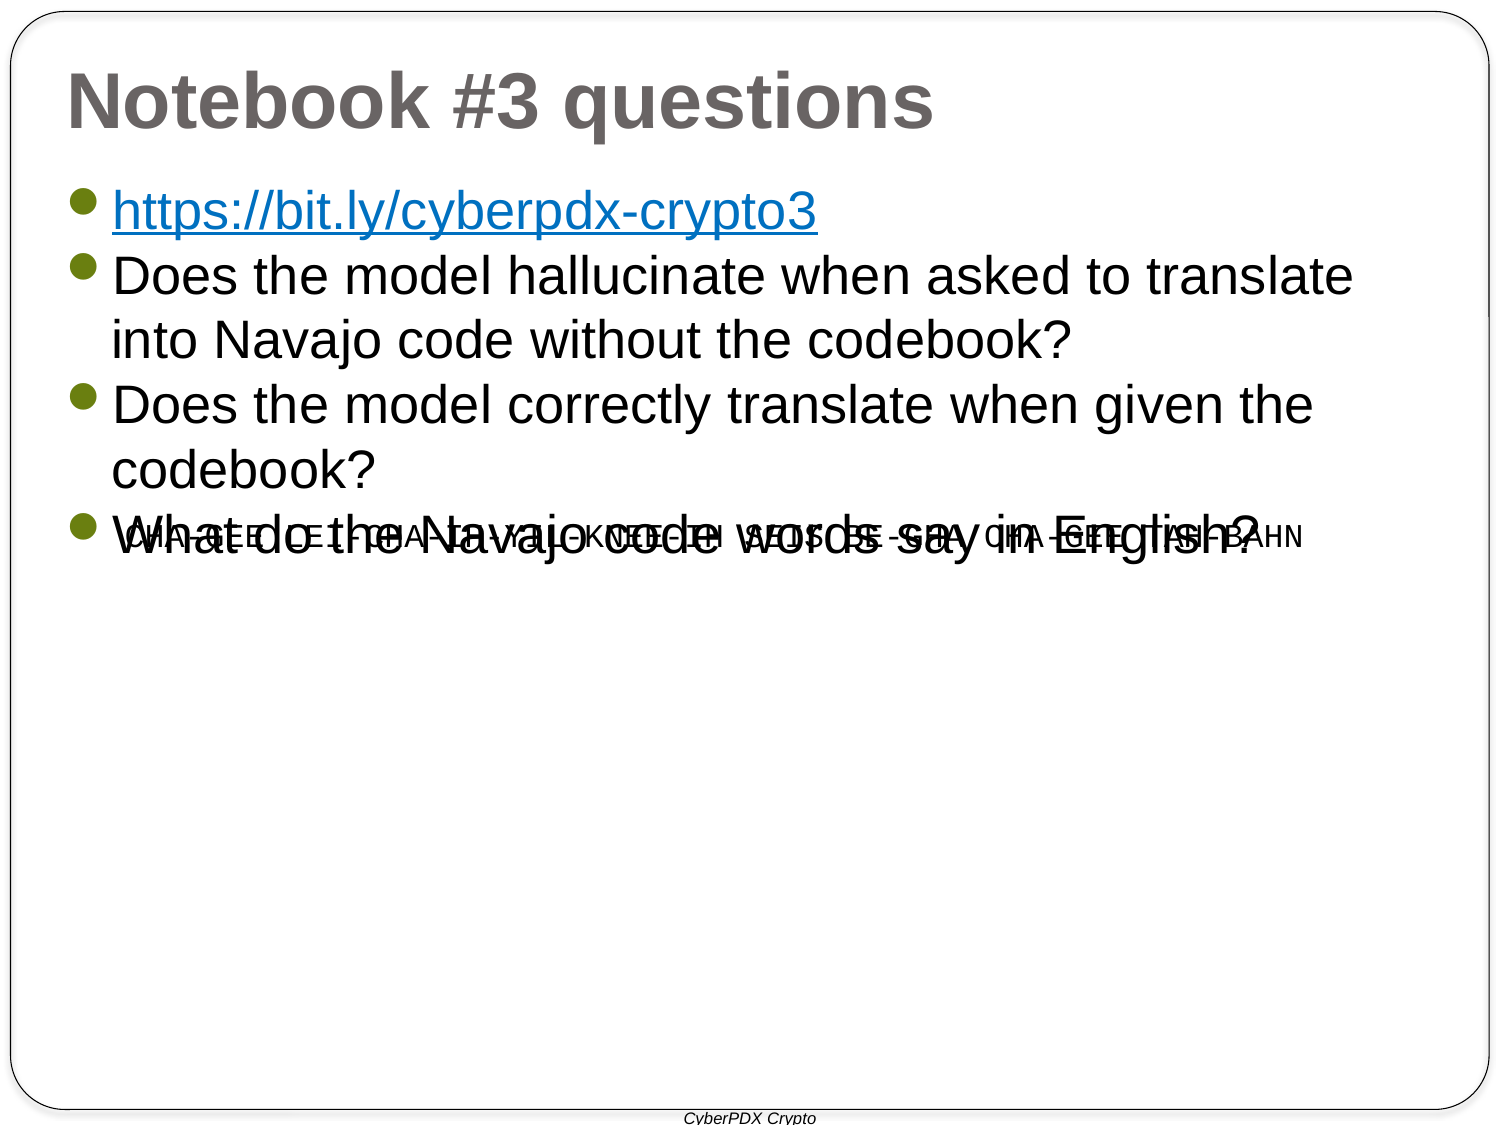

# Notebook #3 questions
https://bit.ly/cyberpdx-crypto3
Does the model hallucinate when asked to translate into Navajo code without the codebook?
Does the model correctly translate when given the codebook?
What do the Navajo code words say in English?

CHA-GEE LEI-CHA-IH-YIL-KNEE-IH SEIS BE-GHA CHA-GEE TAH-BAHN